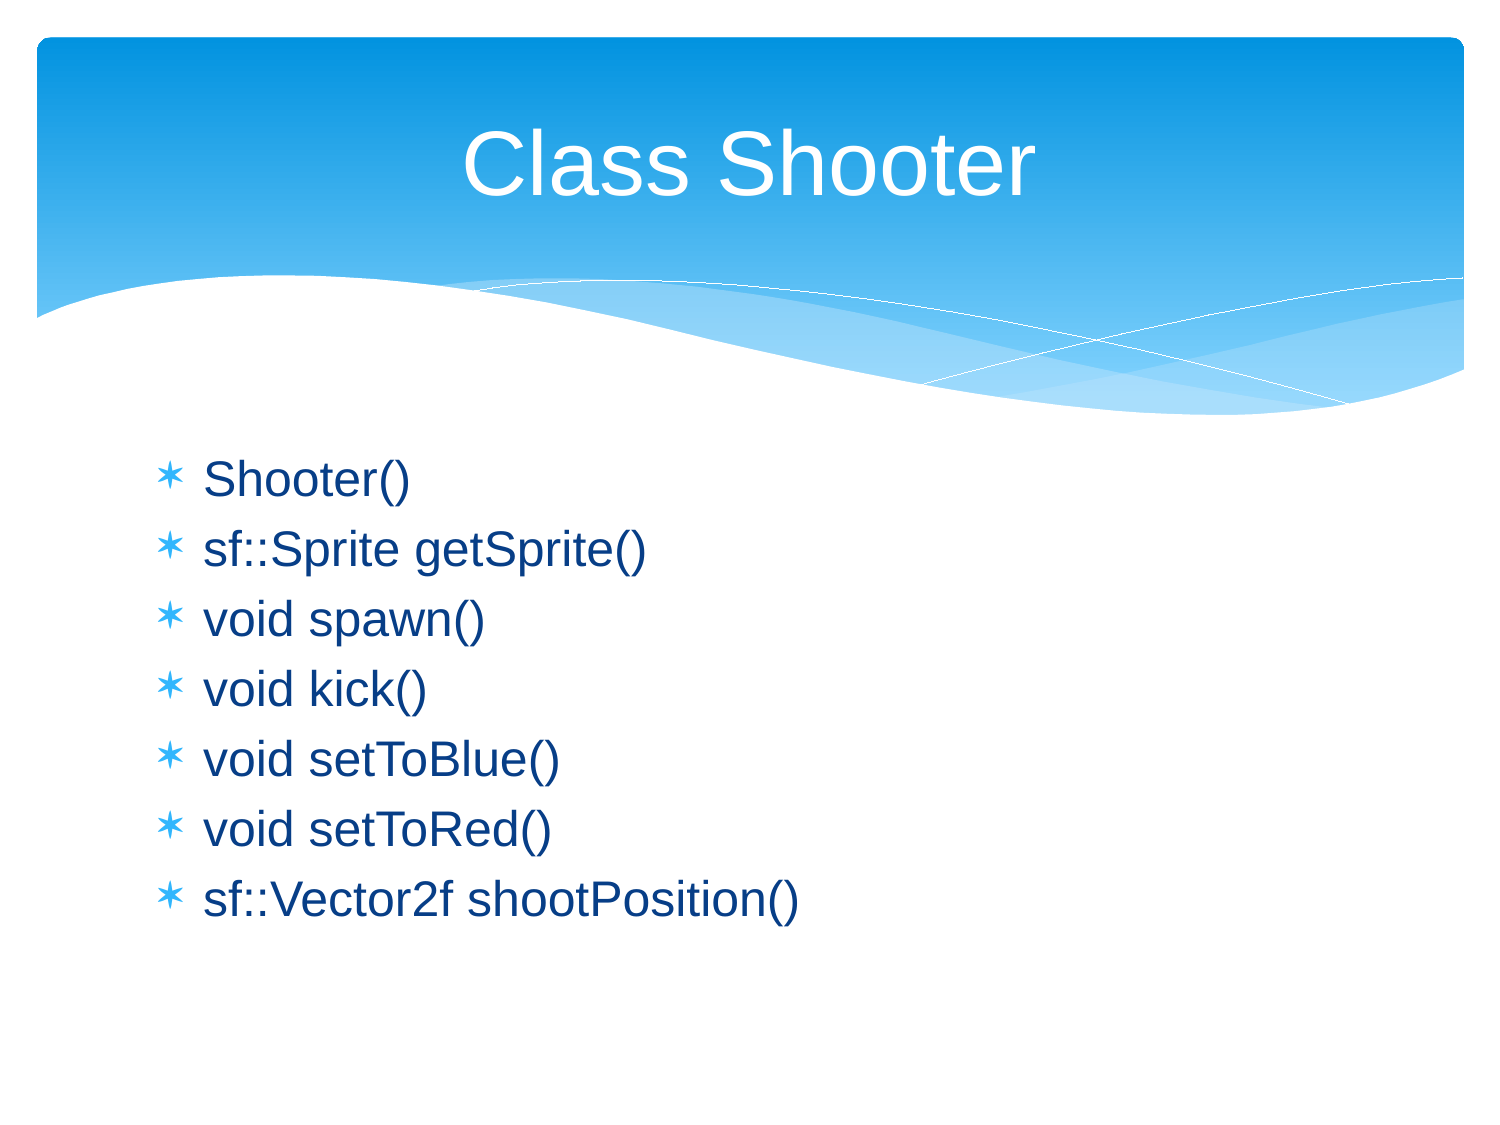

# Class Shooter
Shooter()
sf::Sprite getSprite()
void spawn()
void kick()
void setToBlue()
void setToRed()
sf::Vector2f shootPosition()